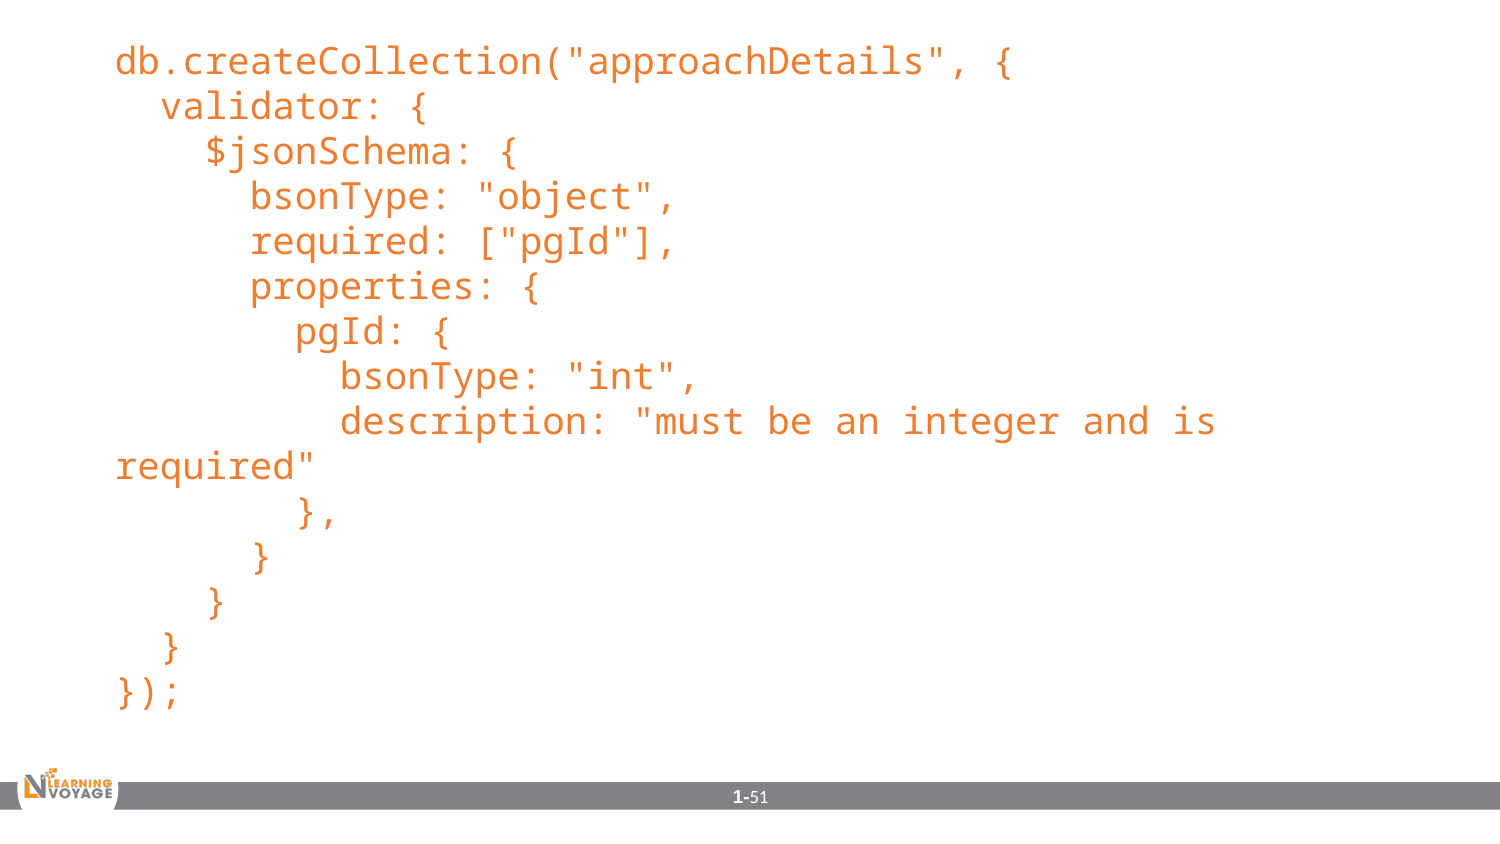

db.createCollection("approachDetails", {
  validator: {
    $jsonSchema: {
      bsonType: "object",
      required: ["pgId"],
      properties: {
        pgId: {
          bsonType: "int",
          description: "must be an integer and is required"
        },
      }
    }
  }
});
1-51